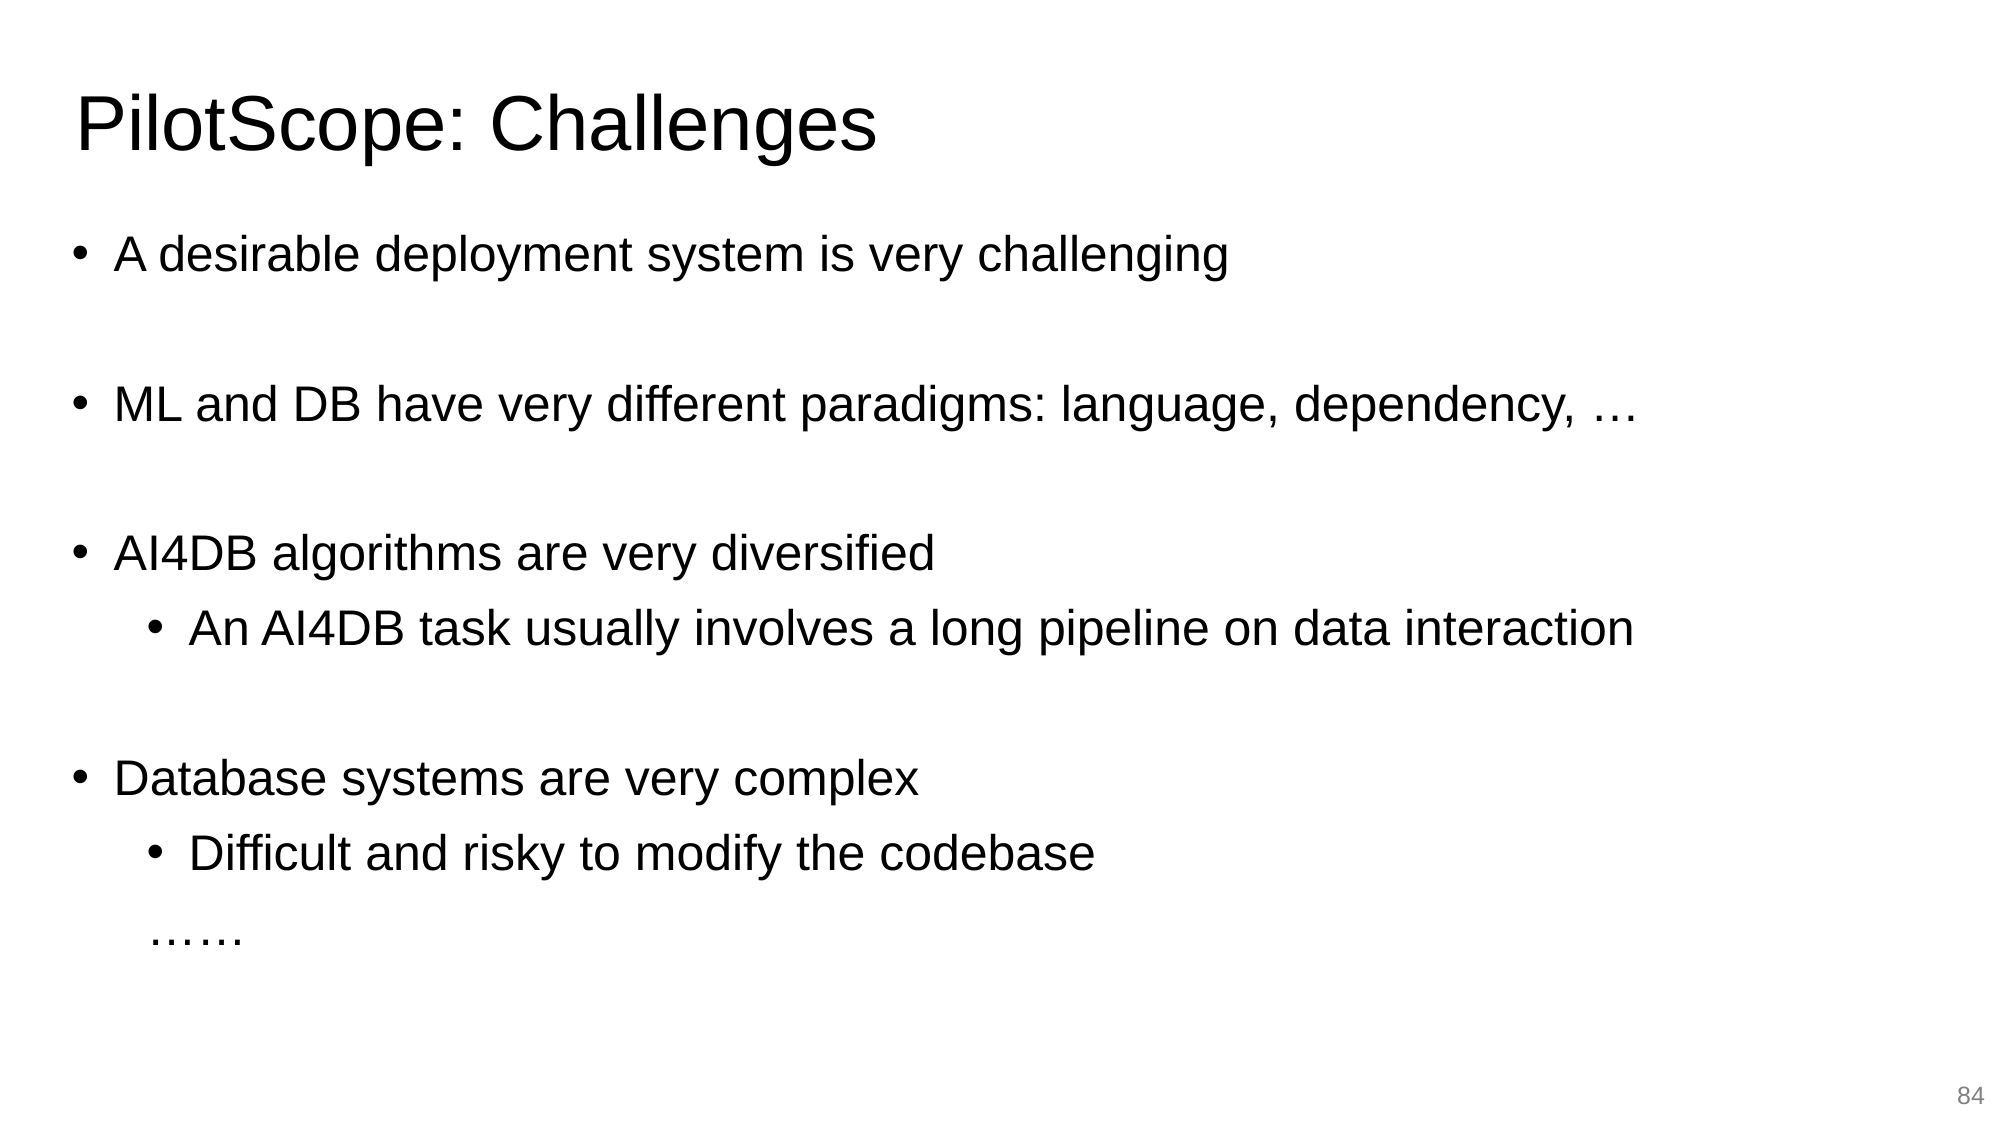

PilotScope: Challenges
 A desirable deployment system is very challenging

 ML and DB have very different paradigms: language, dependency, …

 AI4DB algorithms are very diversified
 An AI4DB task usually involves a long pipeline on data interaction

 Database systems are very complex
 Difficult and risky to modify the codebase
……
84